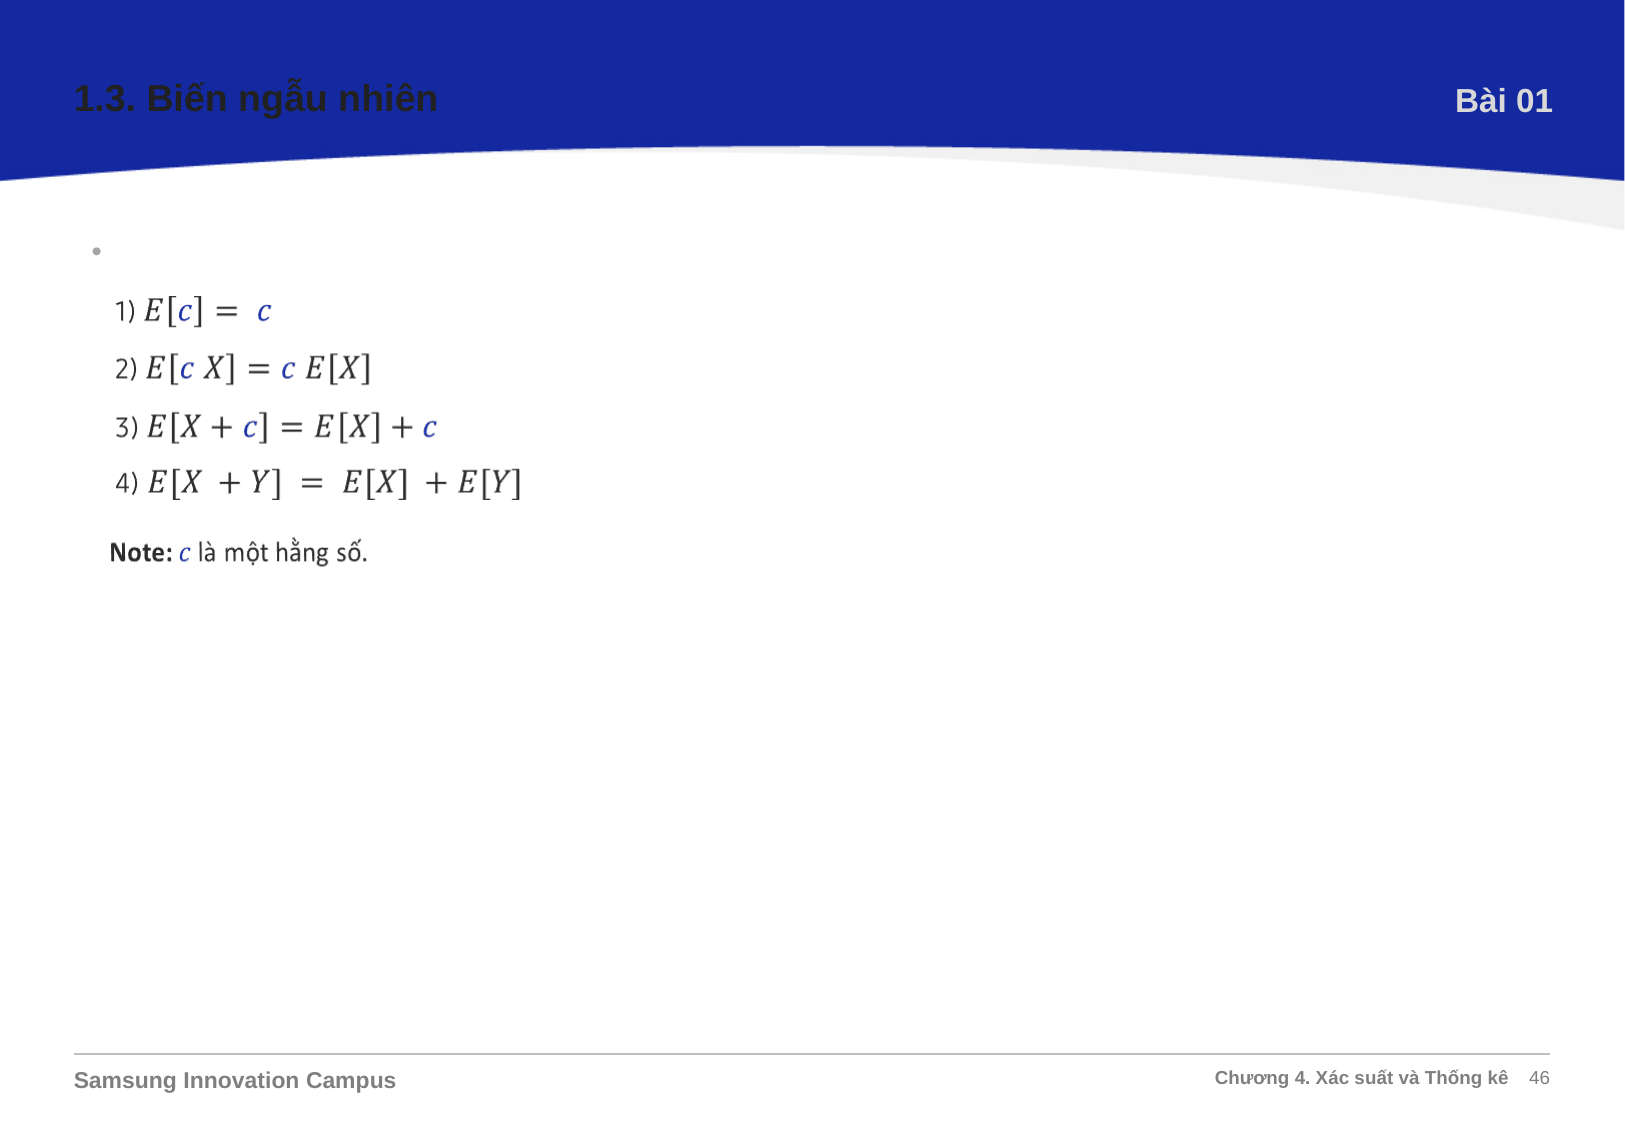

1.3. Biến ngẫu nhiên
Bài 01
Các tính chất của số trung bình của quần thể: